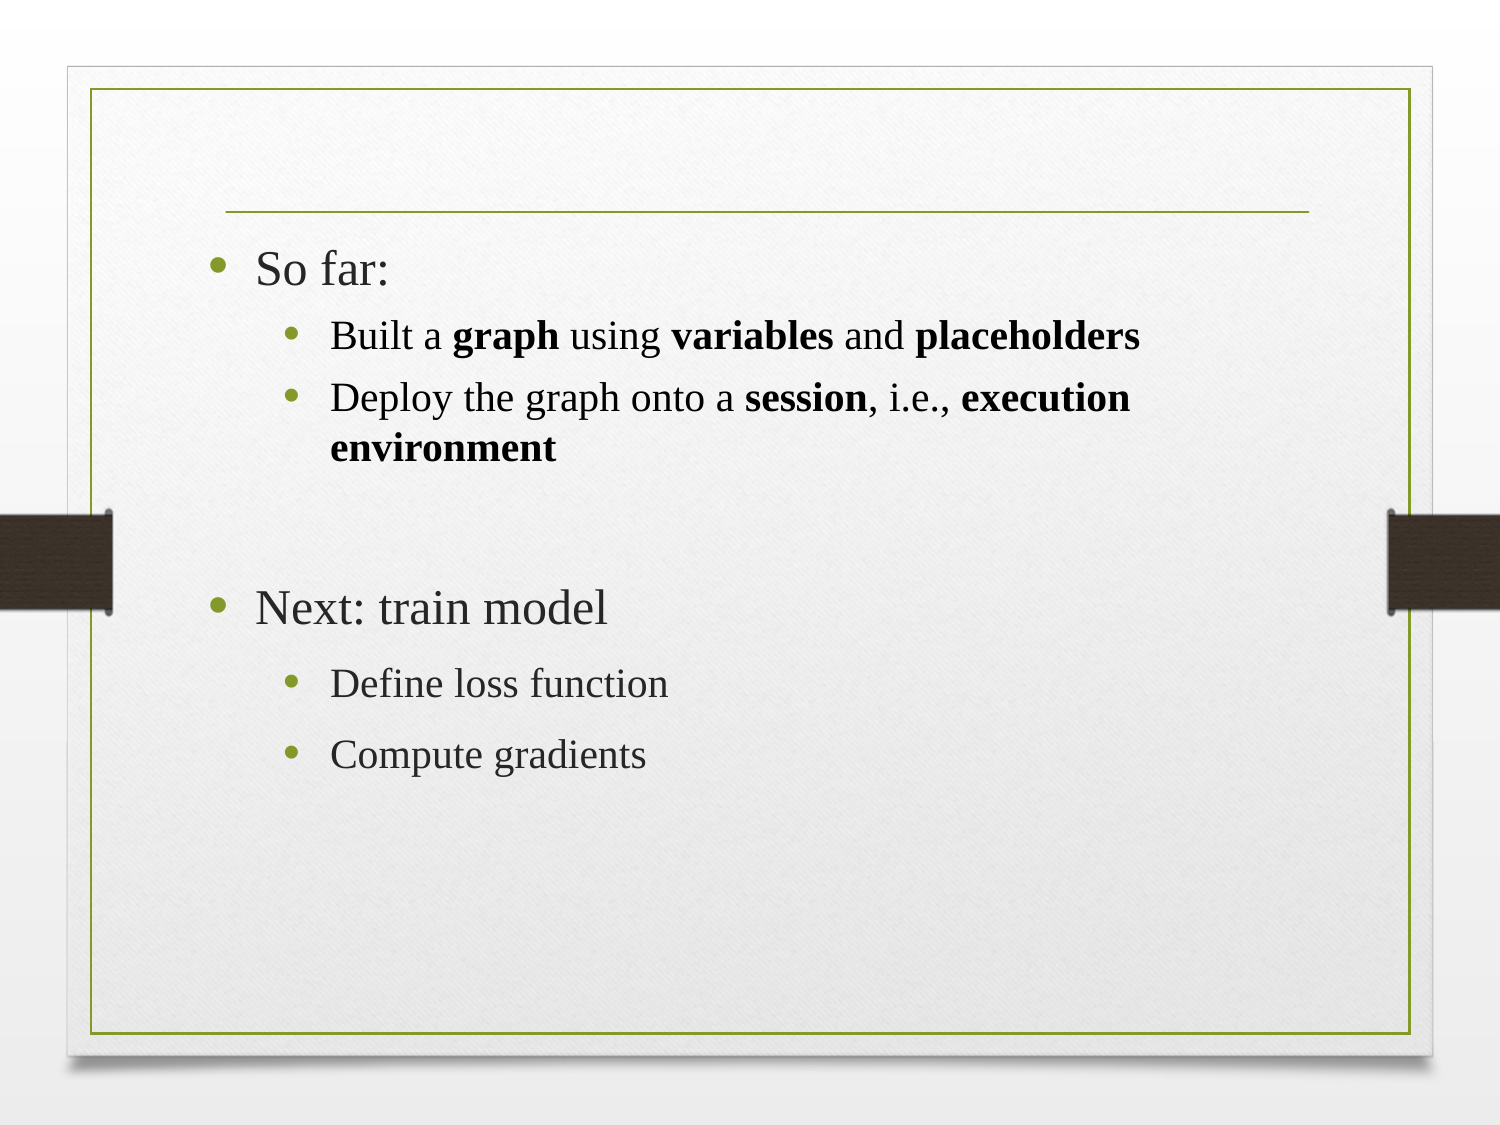

#
So far:
Built a graph using variables and placeholders
Deploy the graph onto a session, i.e., execution environment

Next: train model
Define loss function
Compute gradients